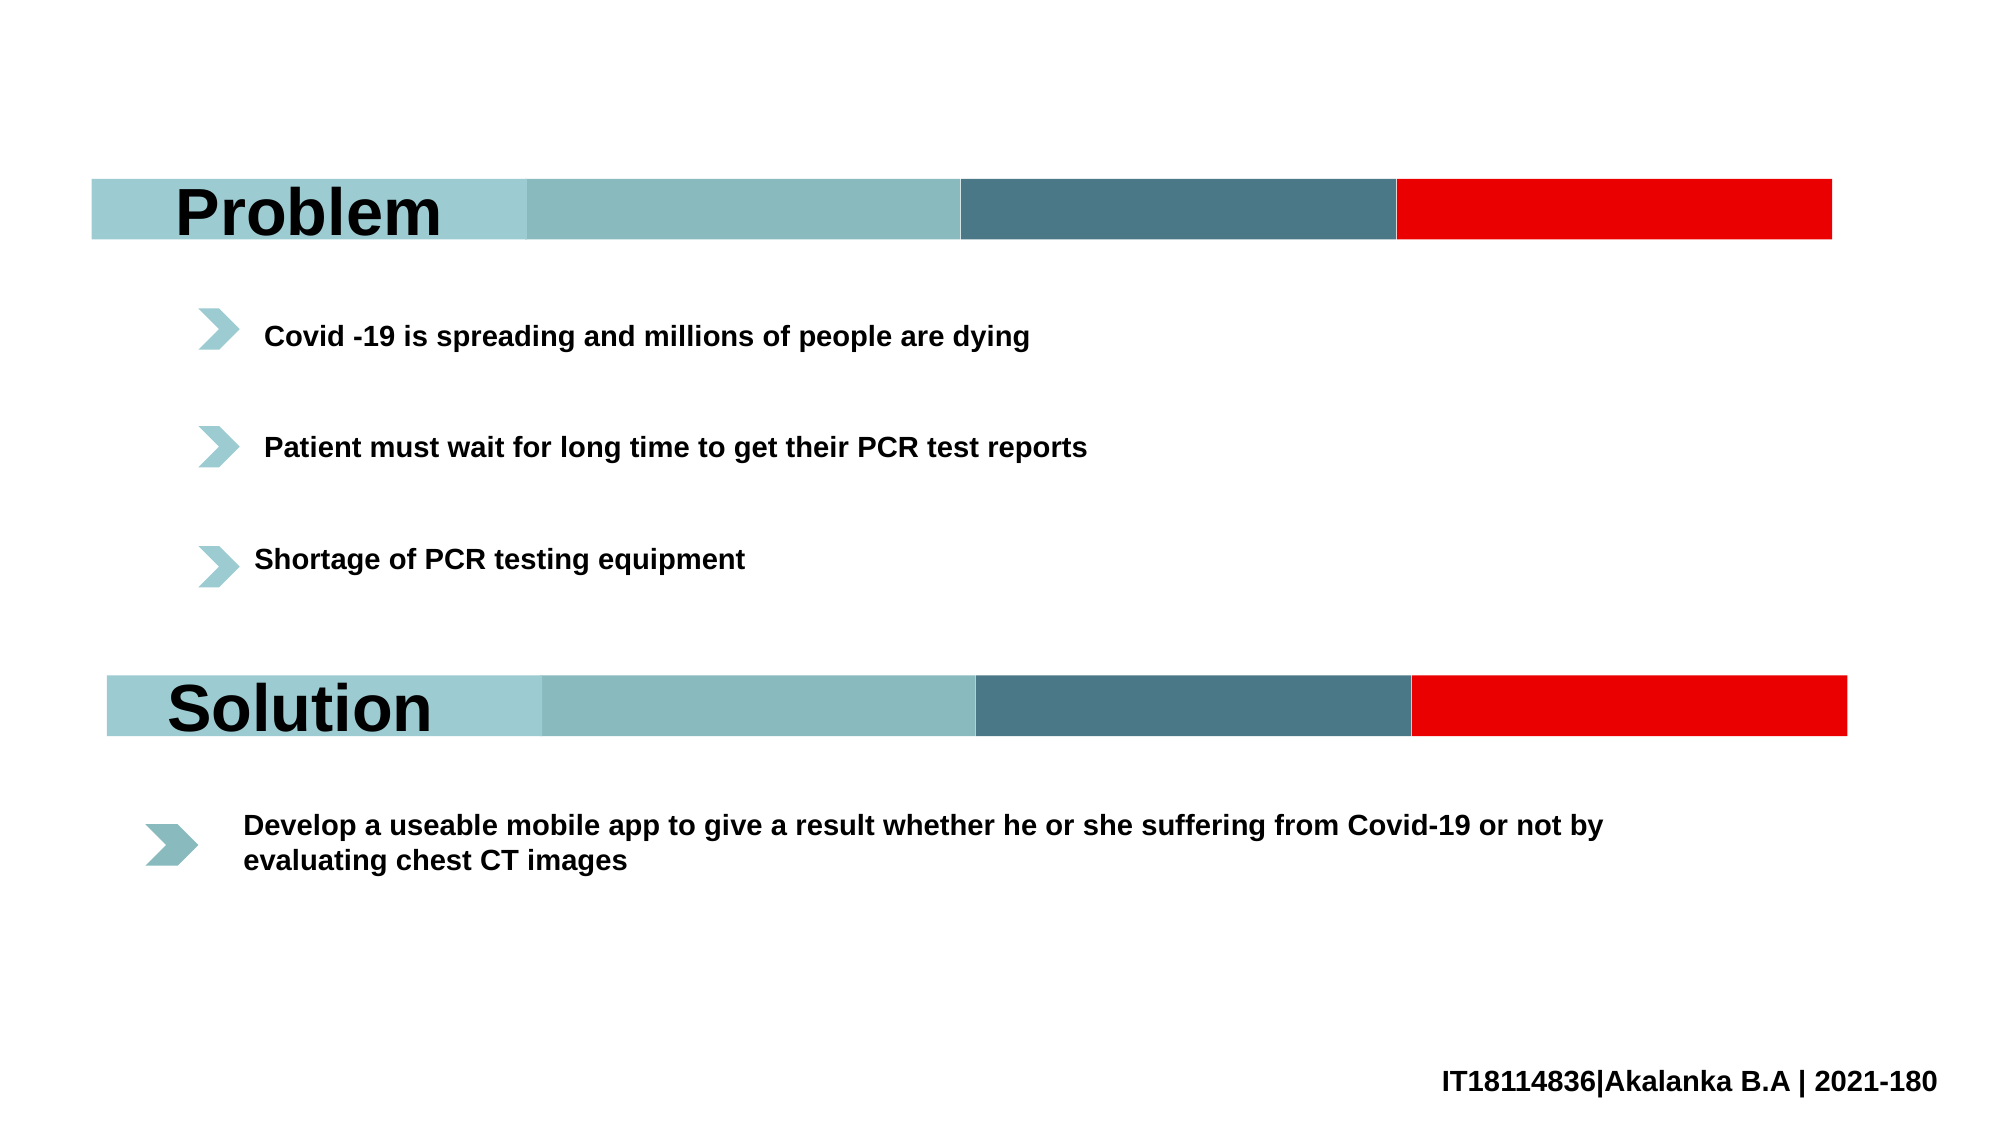

Problem

Covid -19 is spreading and millions of people are dying
Patient must wait for long time to get their PCR test reports

Shortage of PCR testing equipment

Solution

Develop a useable mobile app to give a result whether he or she suffering from Covid-19 or not by evaluating chest CT images

IT18114836|Akalanka B.A | 2021-180